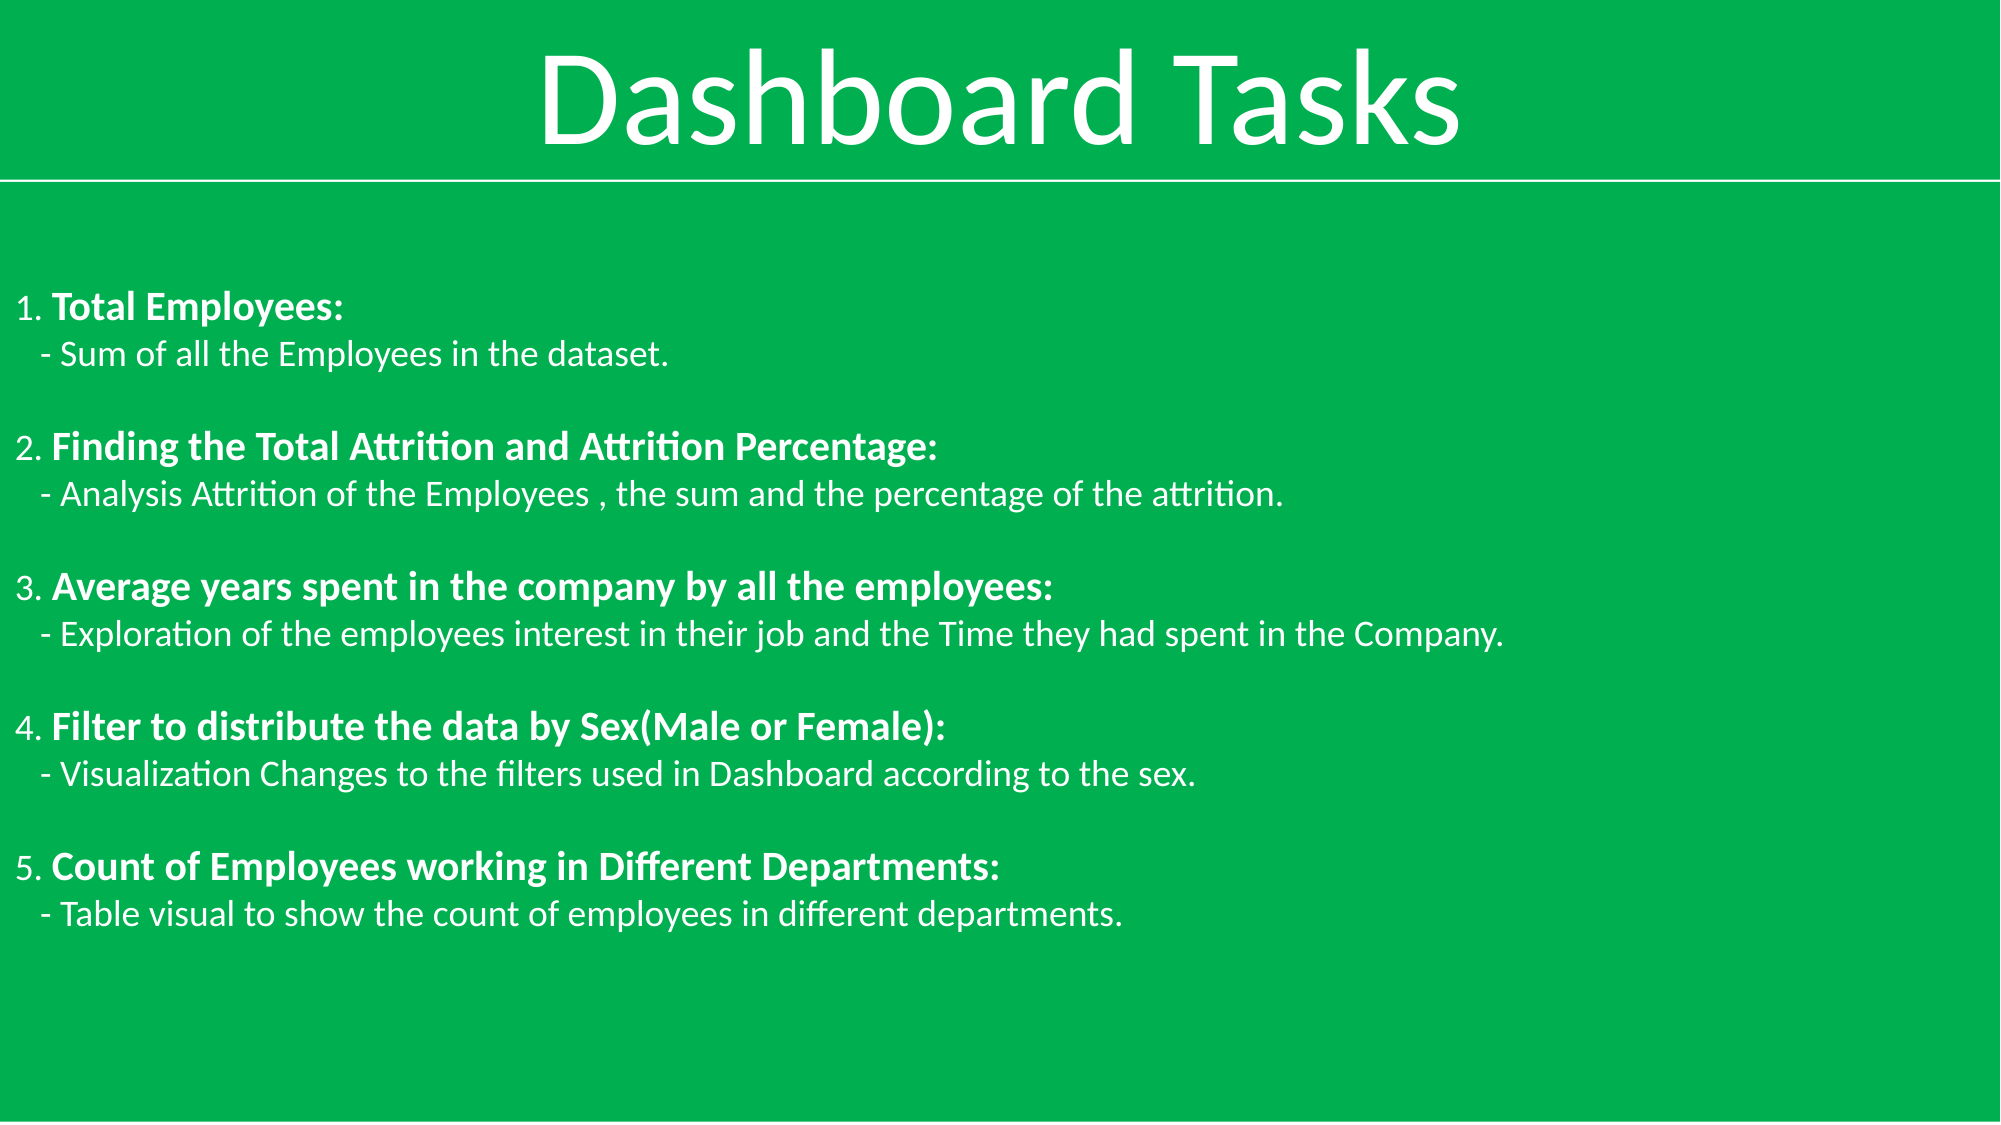

Dashboard Tasks

1. Total Employees:
   - Sum of all the Employees in the dataset.

2. Finding the Total Attrition and Attrition Percentage:
   - Analysis Attrition of the Employees , the sum and the percentage of the attrition.

3. Average years spent in the company by all the employees:
   - Exploration of the employees interest in their job and the Time they had spent in the Company.

4. Filter to distribute the data by Sex(Male or Female):
   - Visualization Changes to the filters used in Dashboard according to the sex.

5. Count of Employees working in Different Departments:
   - Table visual to show the count of employees in different departments.